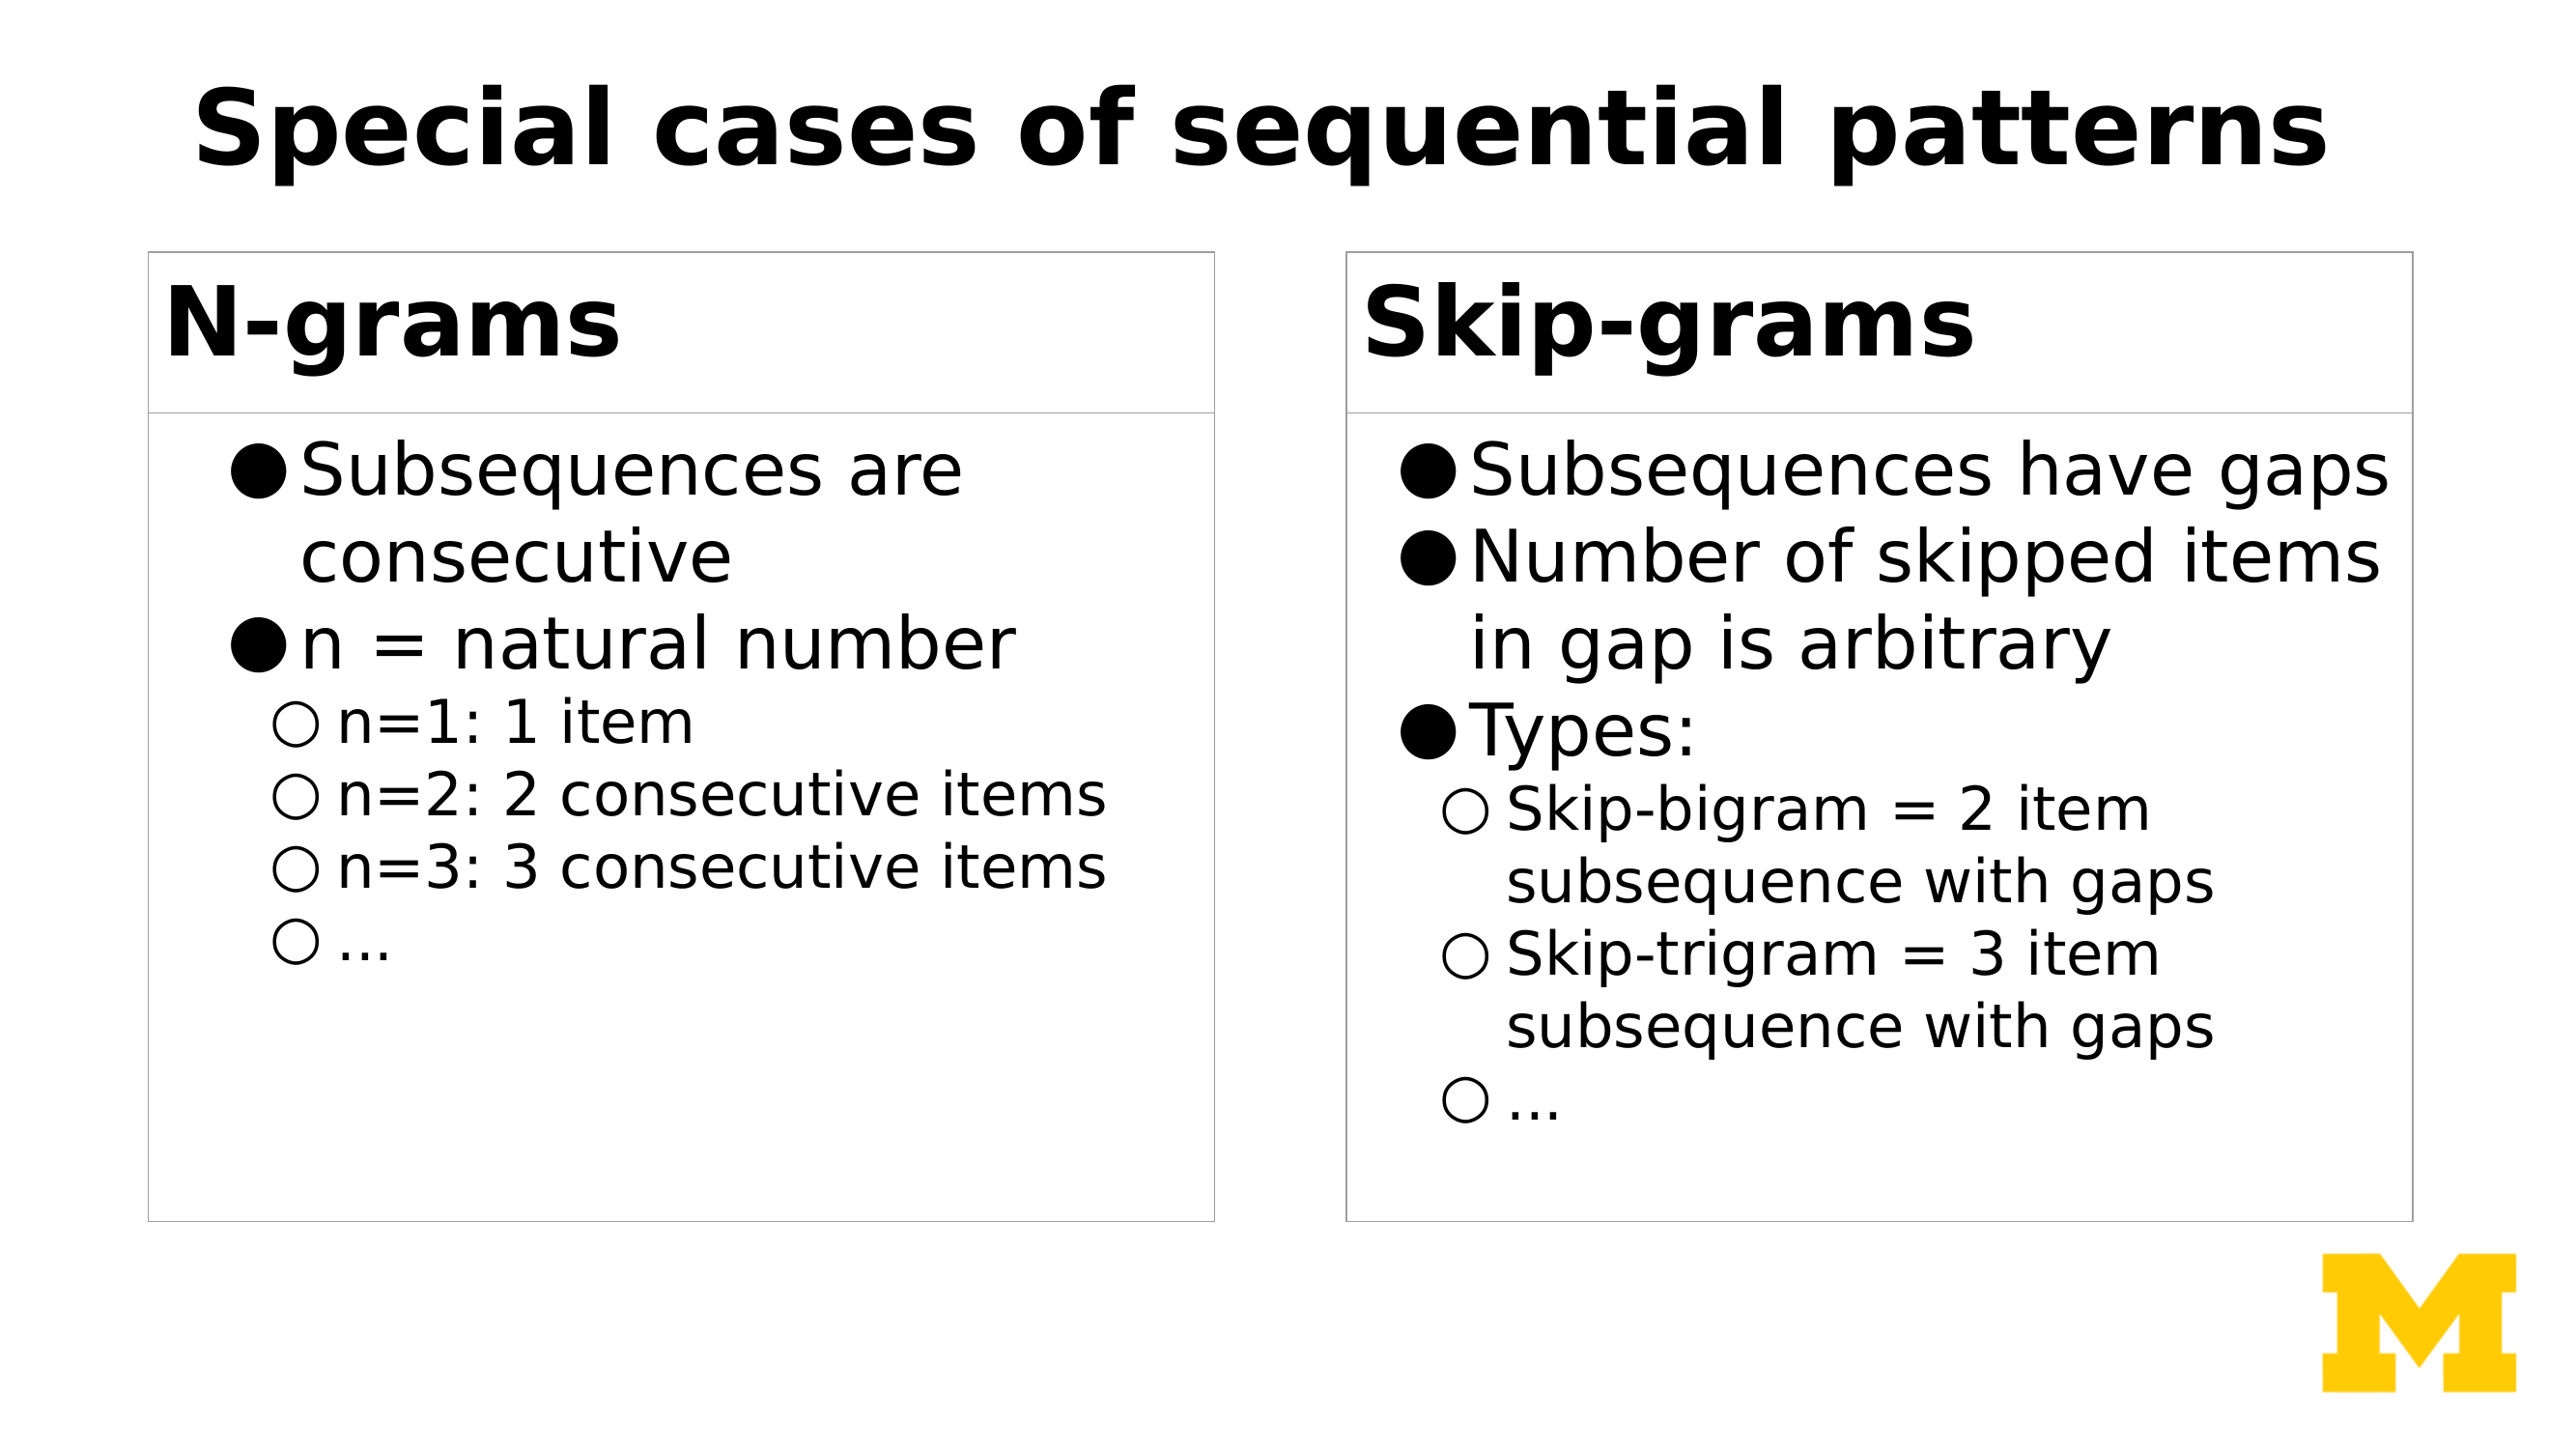

# Special cases of sequential patterns
| N-grams |
| --- |
|  |
| Skip-grams |
| --- |
|  |
Subsequences have gaps
Number of skipped items in gap is arbitrary
Types:
Skip-bigram = 2 item subsequence with gaps
Skip-trigram = 3 item subsequence with gaps
...
Subsequences are consecutive
n = natural number
n=1: 1 item
n=2: 2 consecutive items
n=3: 3 consecutive items
...